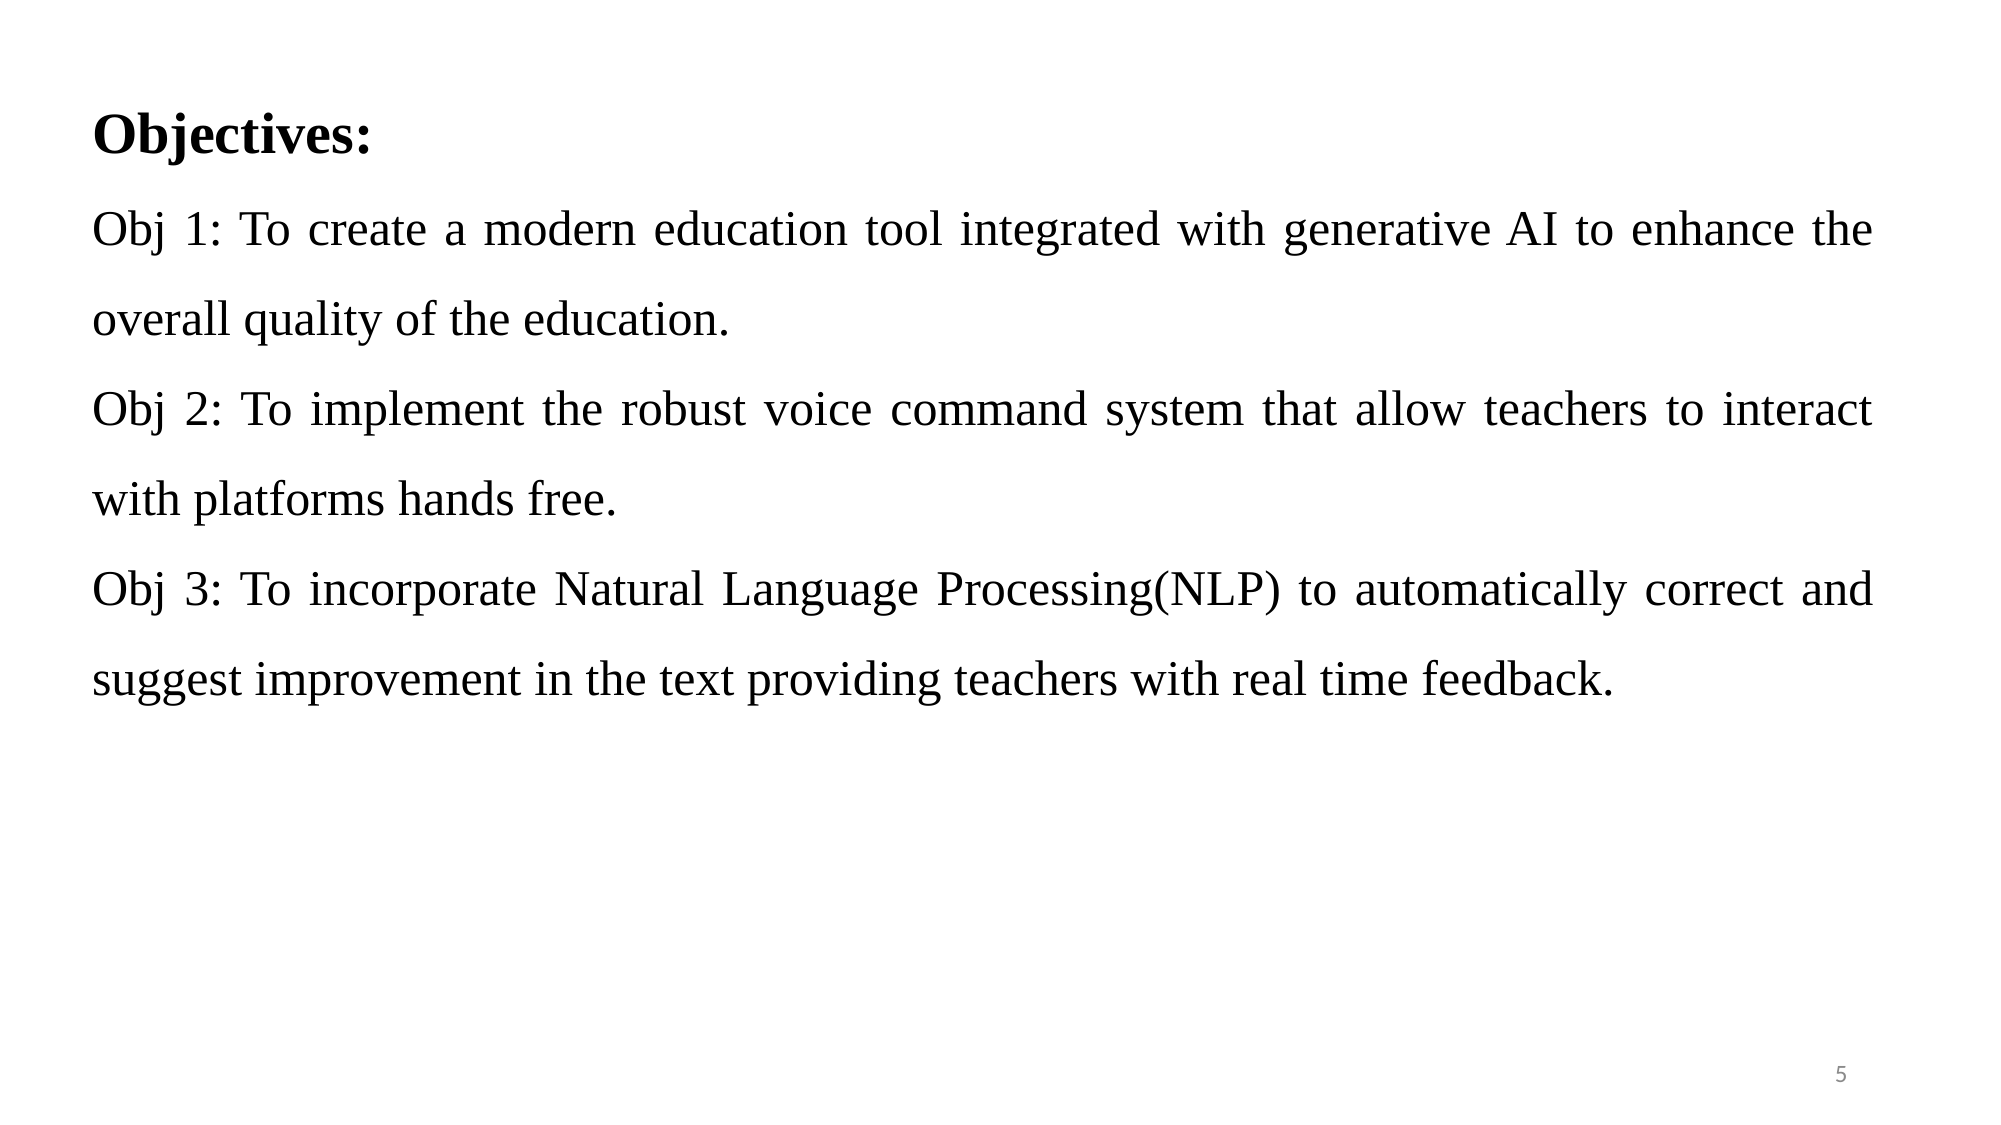

Objectives:
Obj 1: To create a modern education tool integrated with generative AI to enhance the overall quality of the education.
Obj 2: To implement the robust voice command system that allow teachers to interact with platforms hands free.
Obj 3: To incorporate Natural Language Processing(NLP) to automatically correct and suggest improvement in the text providing teachers with real time feedback.
5